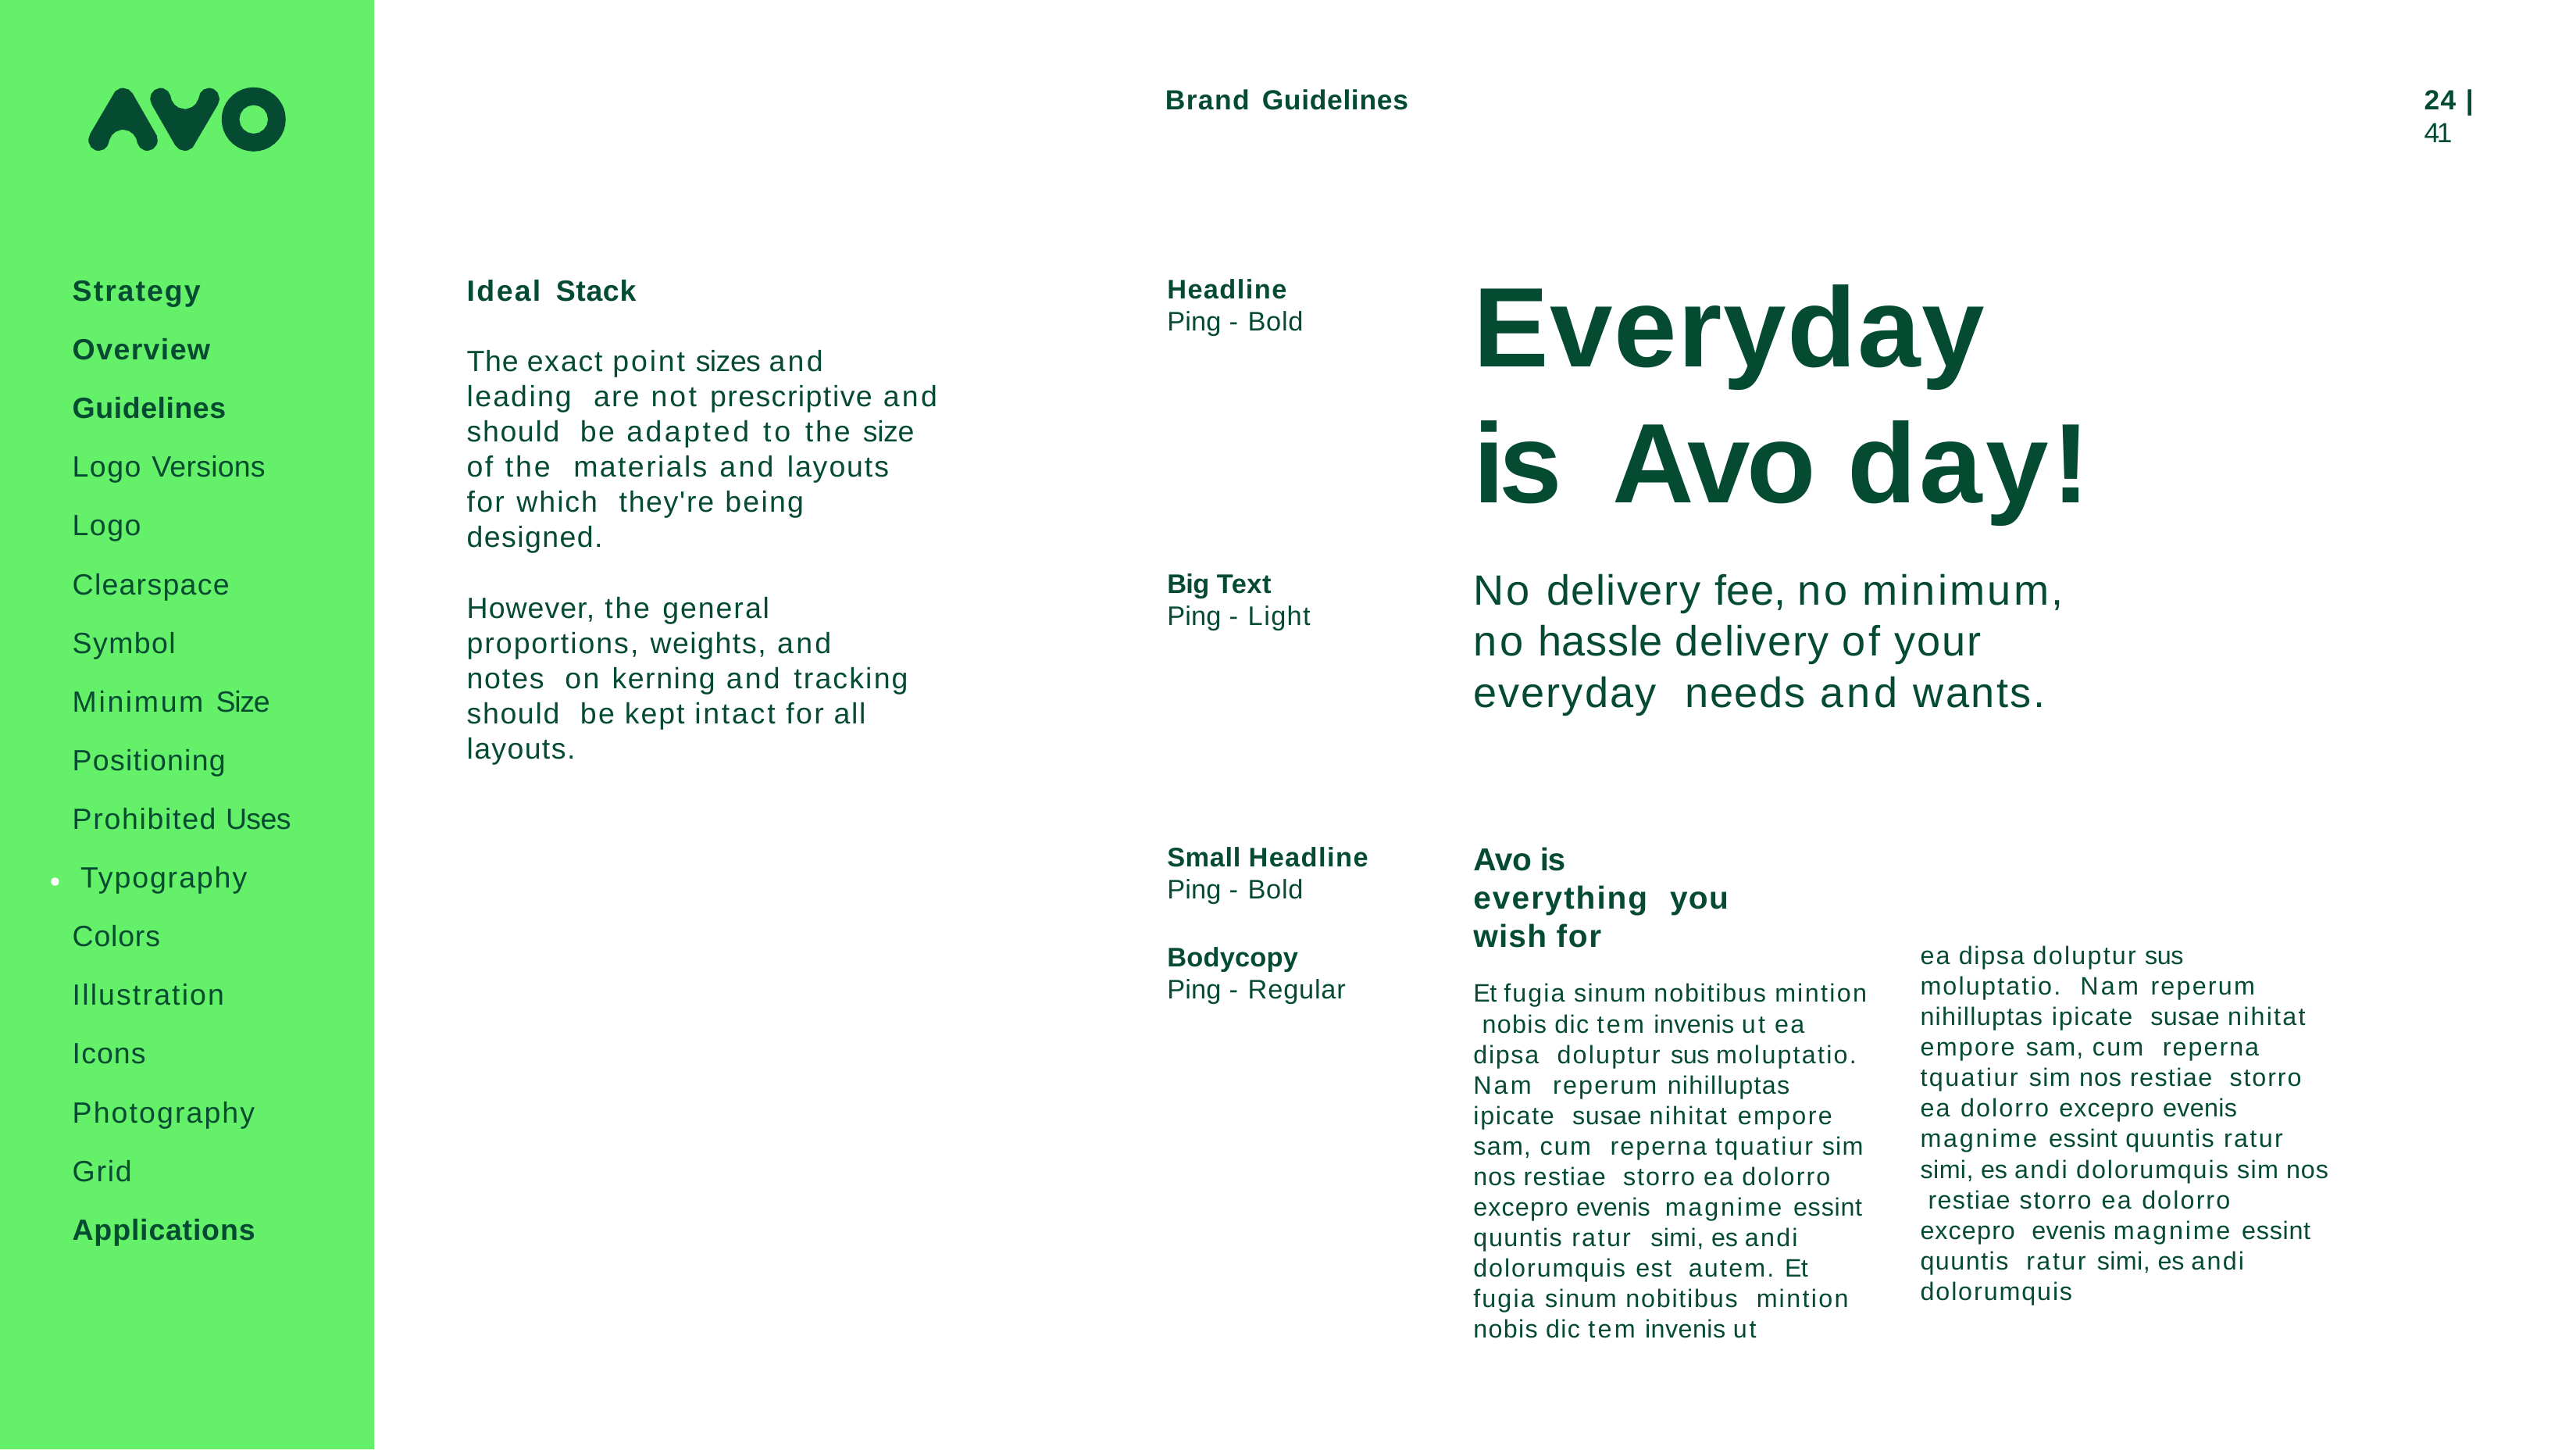

Brand Guidelines
24 | 41

Everyday is  Avo day!
No delivery fee, no minimum,
no hassle delivery of your everyday  needs and wants.
Strategy
Overview  Guidelines  Logo Versions  Logo  Clearspace  Symbol  Minimum Size  Positioning  Prohibited Uses  Typography  Colors  Illustration  Icons  Photography  Grid  Applications
Ideal Stack
The exact point sizes and leading  are not prescriptive and should  be adapted to the size of the  materials and layouts for which  they're being designed.
However, the general  proportions, weights, and notes  on kerning and tracking should  be kept intact for all layouts.
Headline
Ping - Bold
Big Text
Ping - Light
Avo is everything  you wish for
Et fugia sinum nobitibus mintion  nobis dic tem invenis ut ea dipsa  doluptur sus moluptatio. Nam  reperum nihilluptas ipicate  susae nihitat empore sam, cum  reperna tquatiur sim nos restiae  storro ea dolorro excepro evenis  magnime essint quuntis ratur  simi, es andi dolorumquis est  autem. Et fugia sinum nobitibus  mintion nobis dic tem invenis ut
Small Headline
Ping - Bold

Bodycopy
Ping - Regular
ea dipsa doluptur sus moluptatio.  Nam reperum nihilluptas ipicate  susae nihitat empore sam, cum  reperna tquatiur sim nos restiae  storro ea dolorro excepro evenis  magnime essint quuntis ratur  simi, es andi dolorumquis sim nos  restiae storro ea dolorro excepro  evenis magnime essint quuntis  ratur simi, es andi dolorumquis